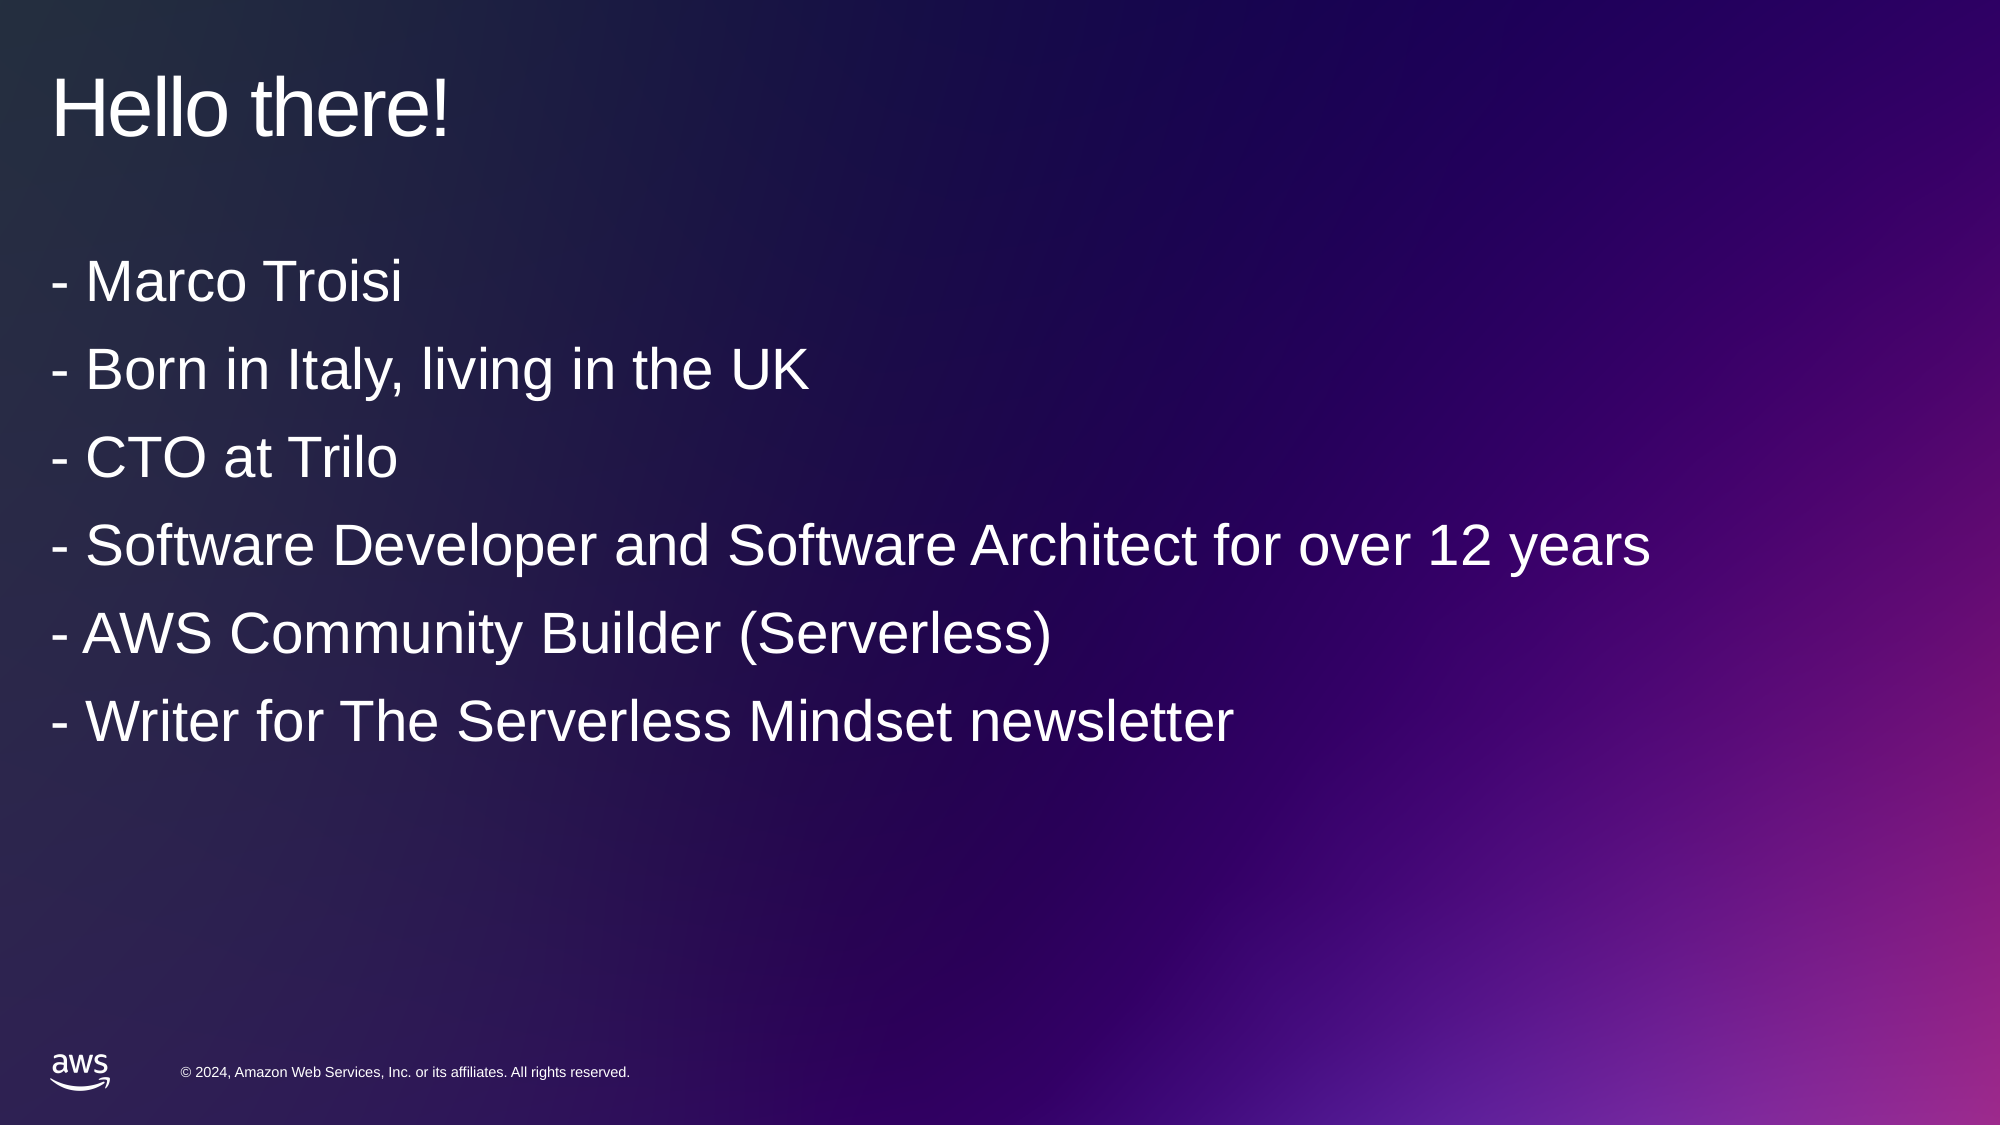

# Hello there!
- Marco Troisi
- Born in Italy, living in the UK
- CTO at Trilo
- Software Developer and Software Architect for over 12 years
- AWS Community Builder (Serverless)
- Writer for The Serverless Mindset newsletter